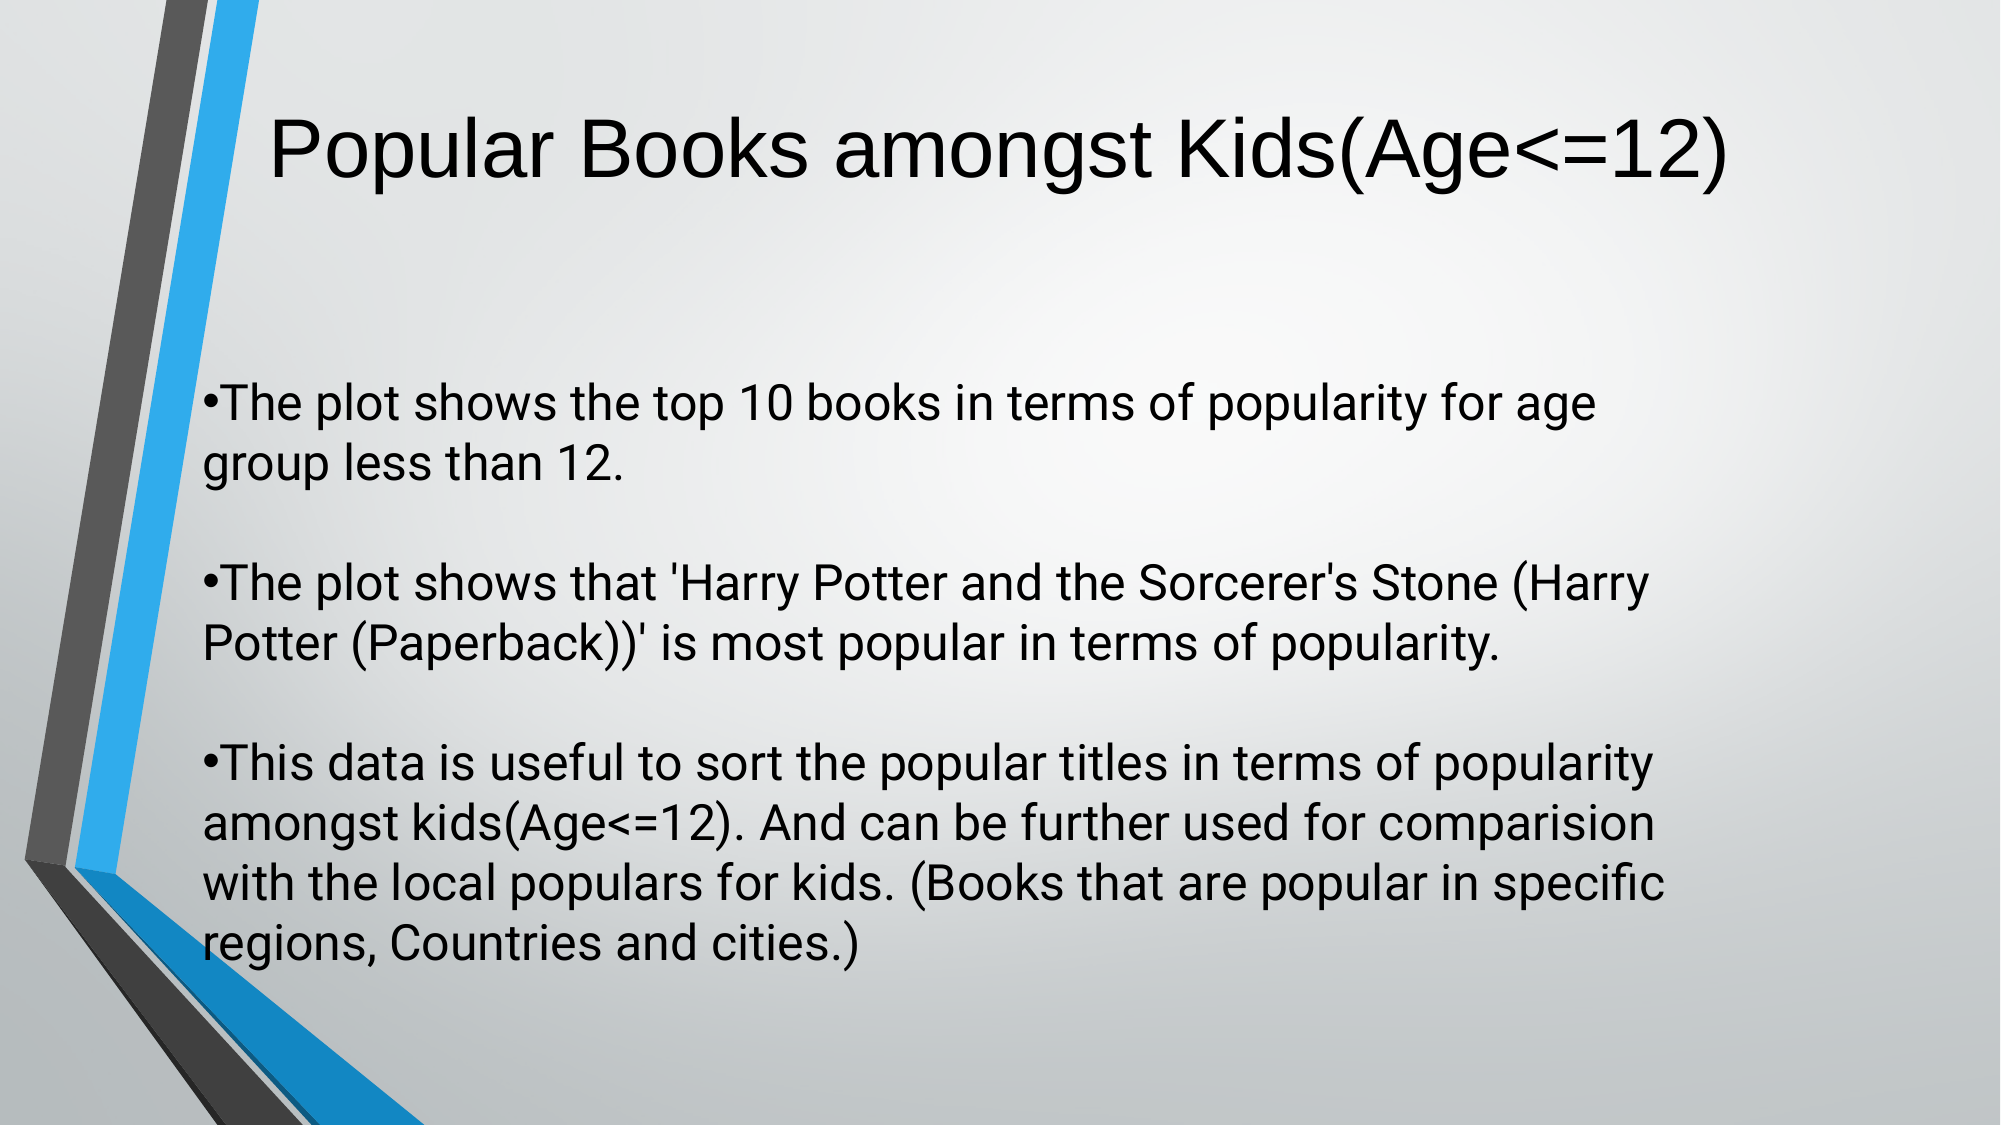

# Popular Books amongst Kids(Age<=12)
The plot shows the top 10 books in terms of popularity for age group less than 12.

The plot shows that 'Harry Potter and the Sorcerer's Stone (Harry Potter (Paperback))' is most popular in terms of popularity.

This data is useful to sort the popular titles in terms of popularity amongst kids(Age<=12). And can be further used for comparision with the local populars for kids. (Books that are popular in specific regions, Countries and cities.)